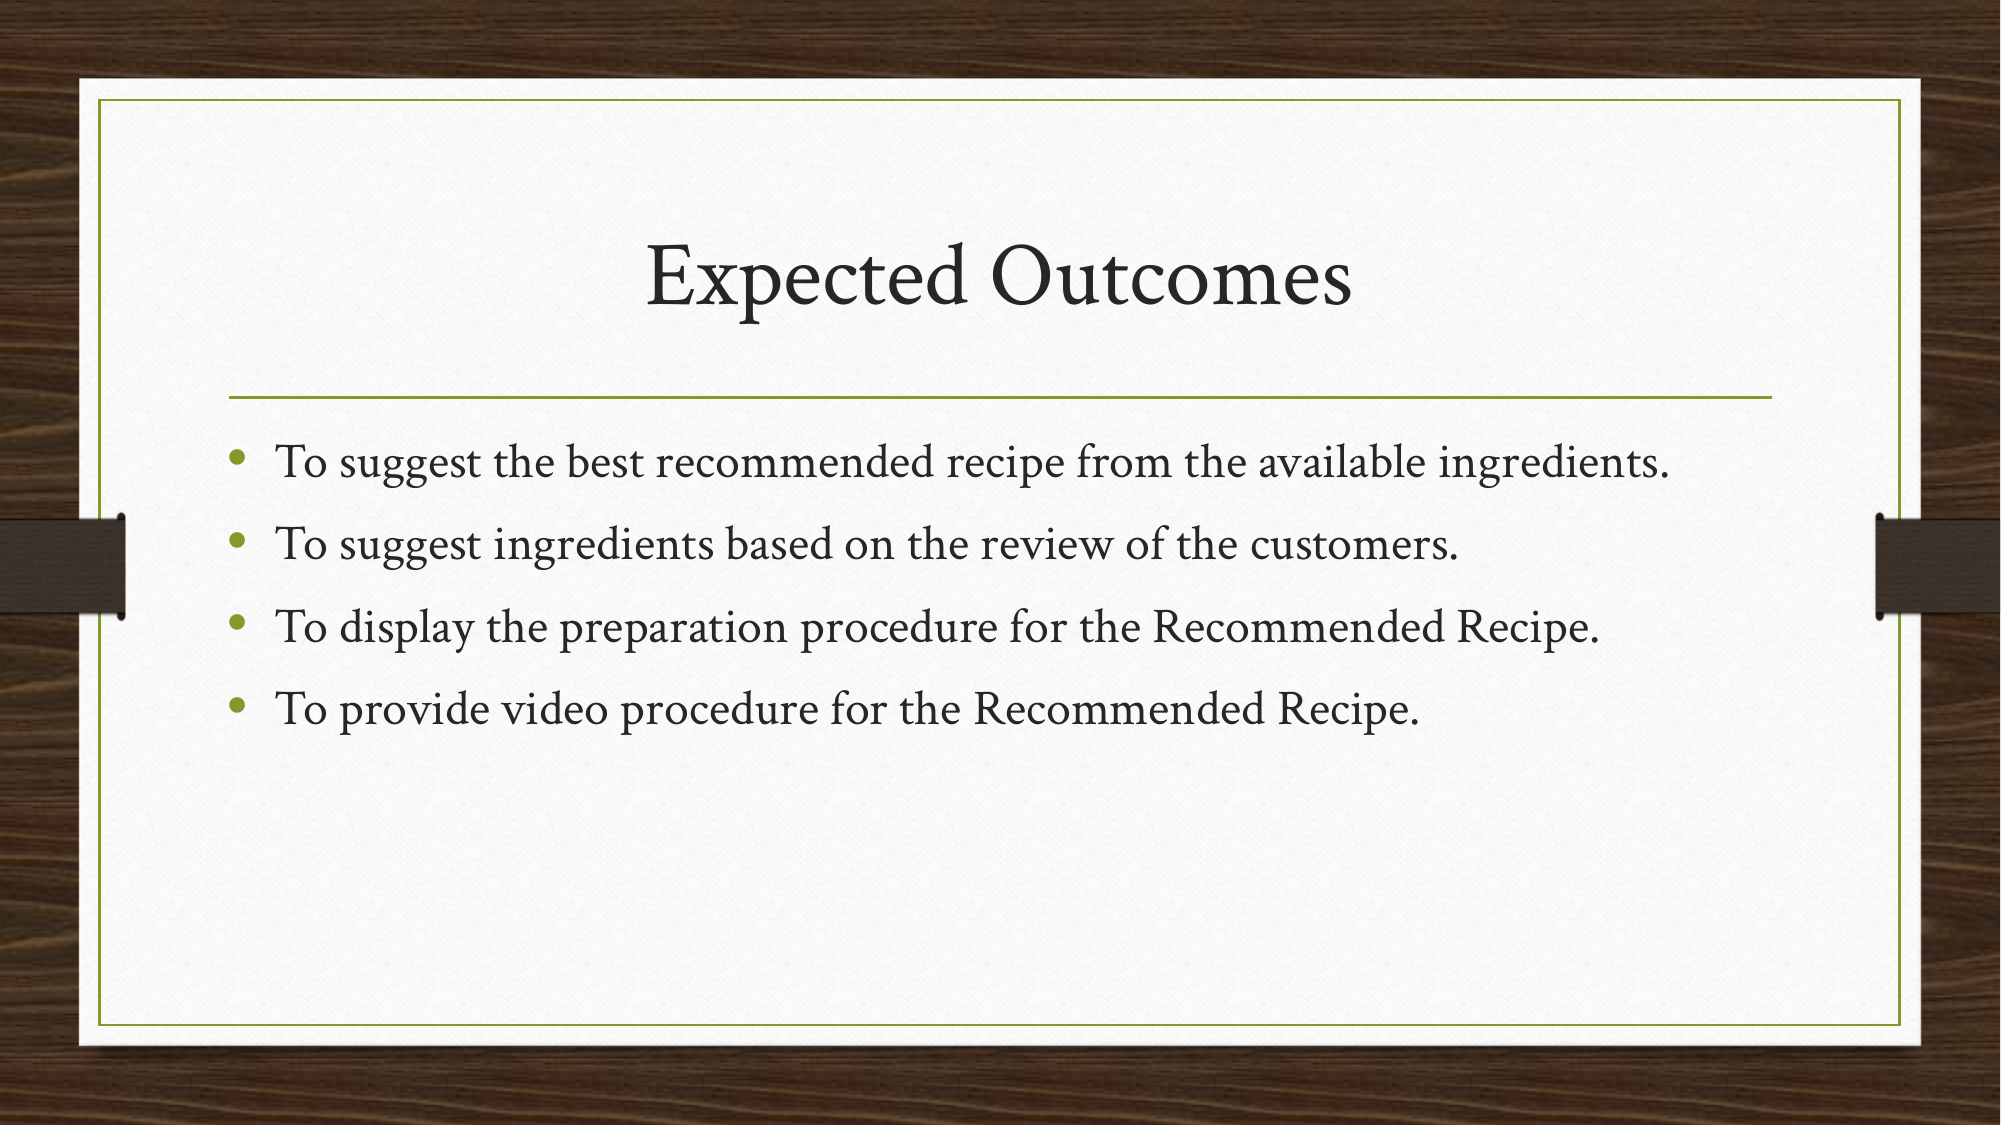

# Expected Outcomes
To suggest the best recommended recipe from the available ingredients.
To suggest ingredients based on the review of the customers.
To display the preparation procedure for the Recommended Recipe.
To provide video procedure for the Recommended Recipe.